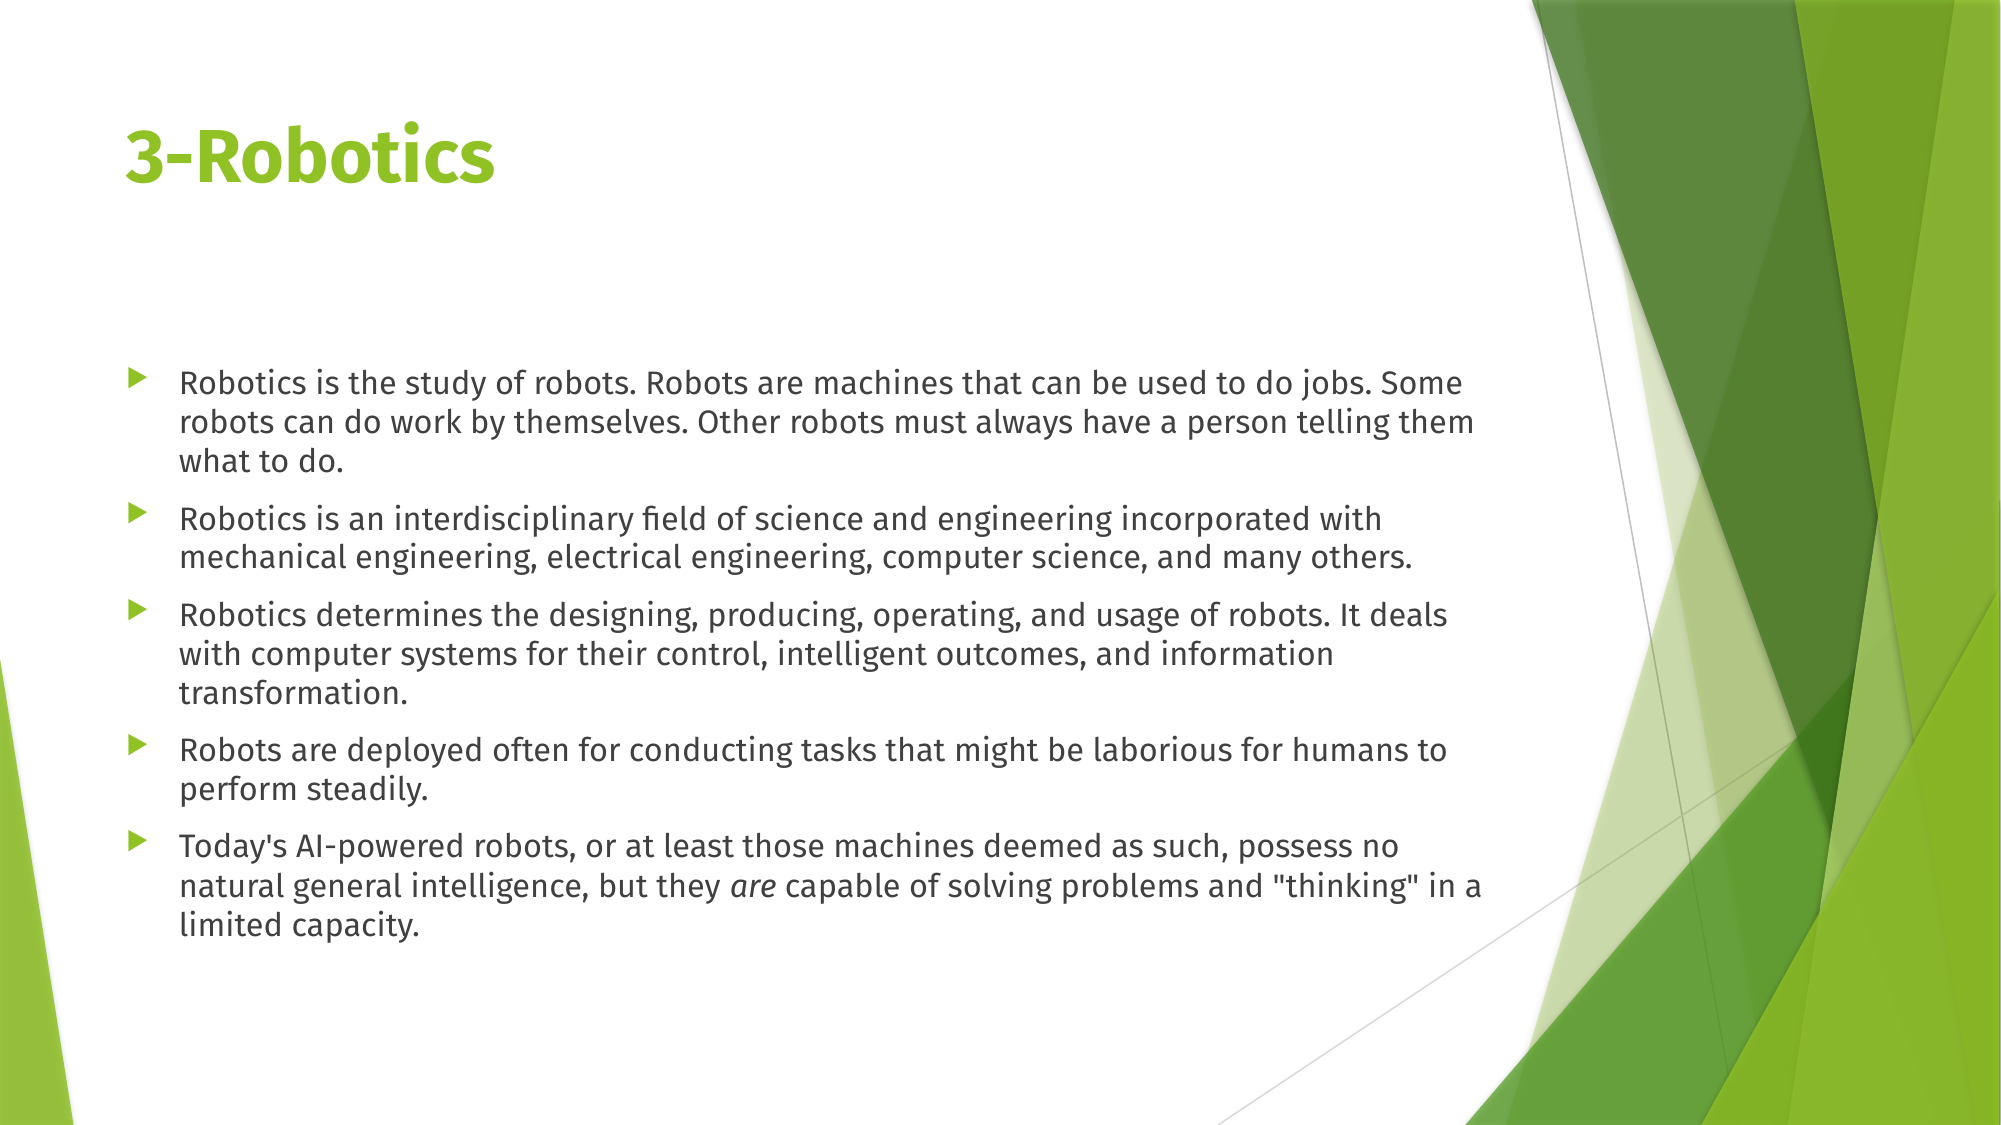

# 3-Robotics
Robotics is the study of robots. Robots are machines that can be used to do jobs. Some robots can do work by themselves. Other robots must always have a person telling them what to do.
Robotics is an interdisciplinary field of science and engineering incorporated with mechanical engineering, electrical engineering, computer science, and many others.
Robotics determines the designing, producing, operating, and usage of robots. It deals with computer systems for their control, intelligent outcomes, and information transformation.
Robots are deployed often for conducting tasks that might be laborious for humans to perform steadily.
Today's AI-powered robots, or at least those machines deemed as such, possess no natural general intelligence, but they are capable of solving problems and "thinking" in a limited capacity.